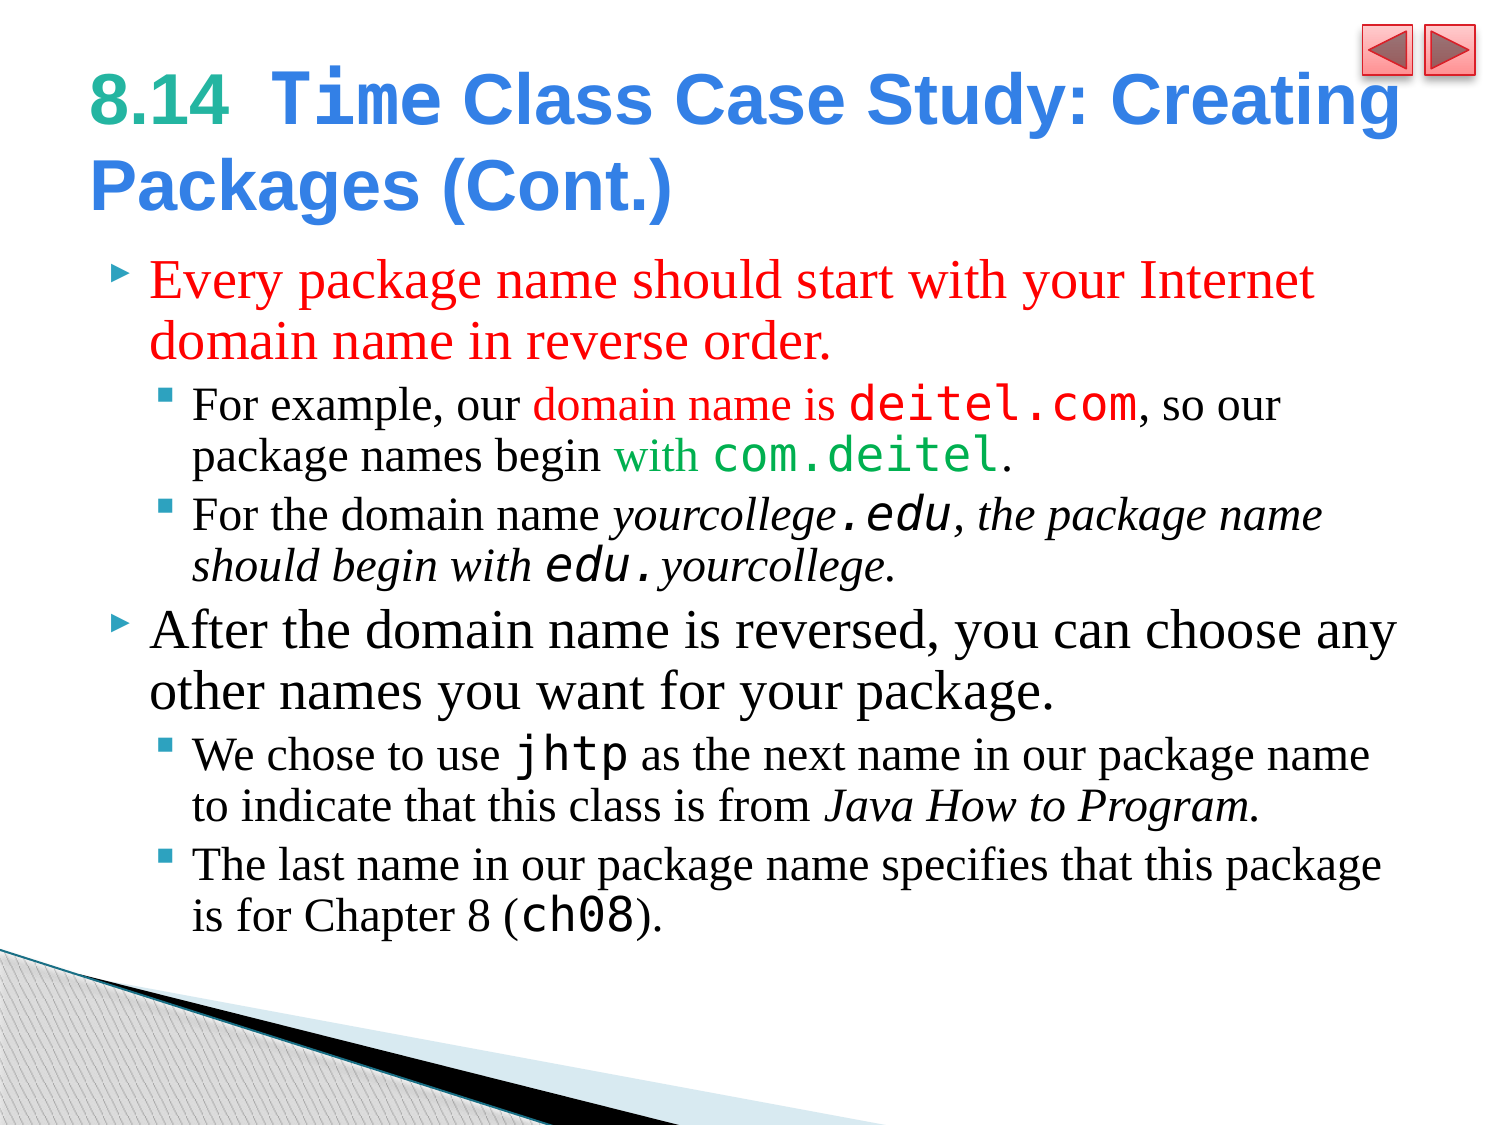

# 8.14  Time Class Case Study: Creating Packages (Cont.)
Every package name should start with your Internet domain name in reverse order.
For example, our domain name is deitel.com, so our package names begin with com.deitel.
For the domain name yourcollege.edu, the package name should begin with edu.yourcollege.
After the domain name is reversed, you can choose any other names you want for your package.
We chose to use jhtp as the next name in our package name to indicate that this class is from Java How to Program.
The last name in our package name specifies that this package is for Chapter 8 (ch08).